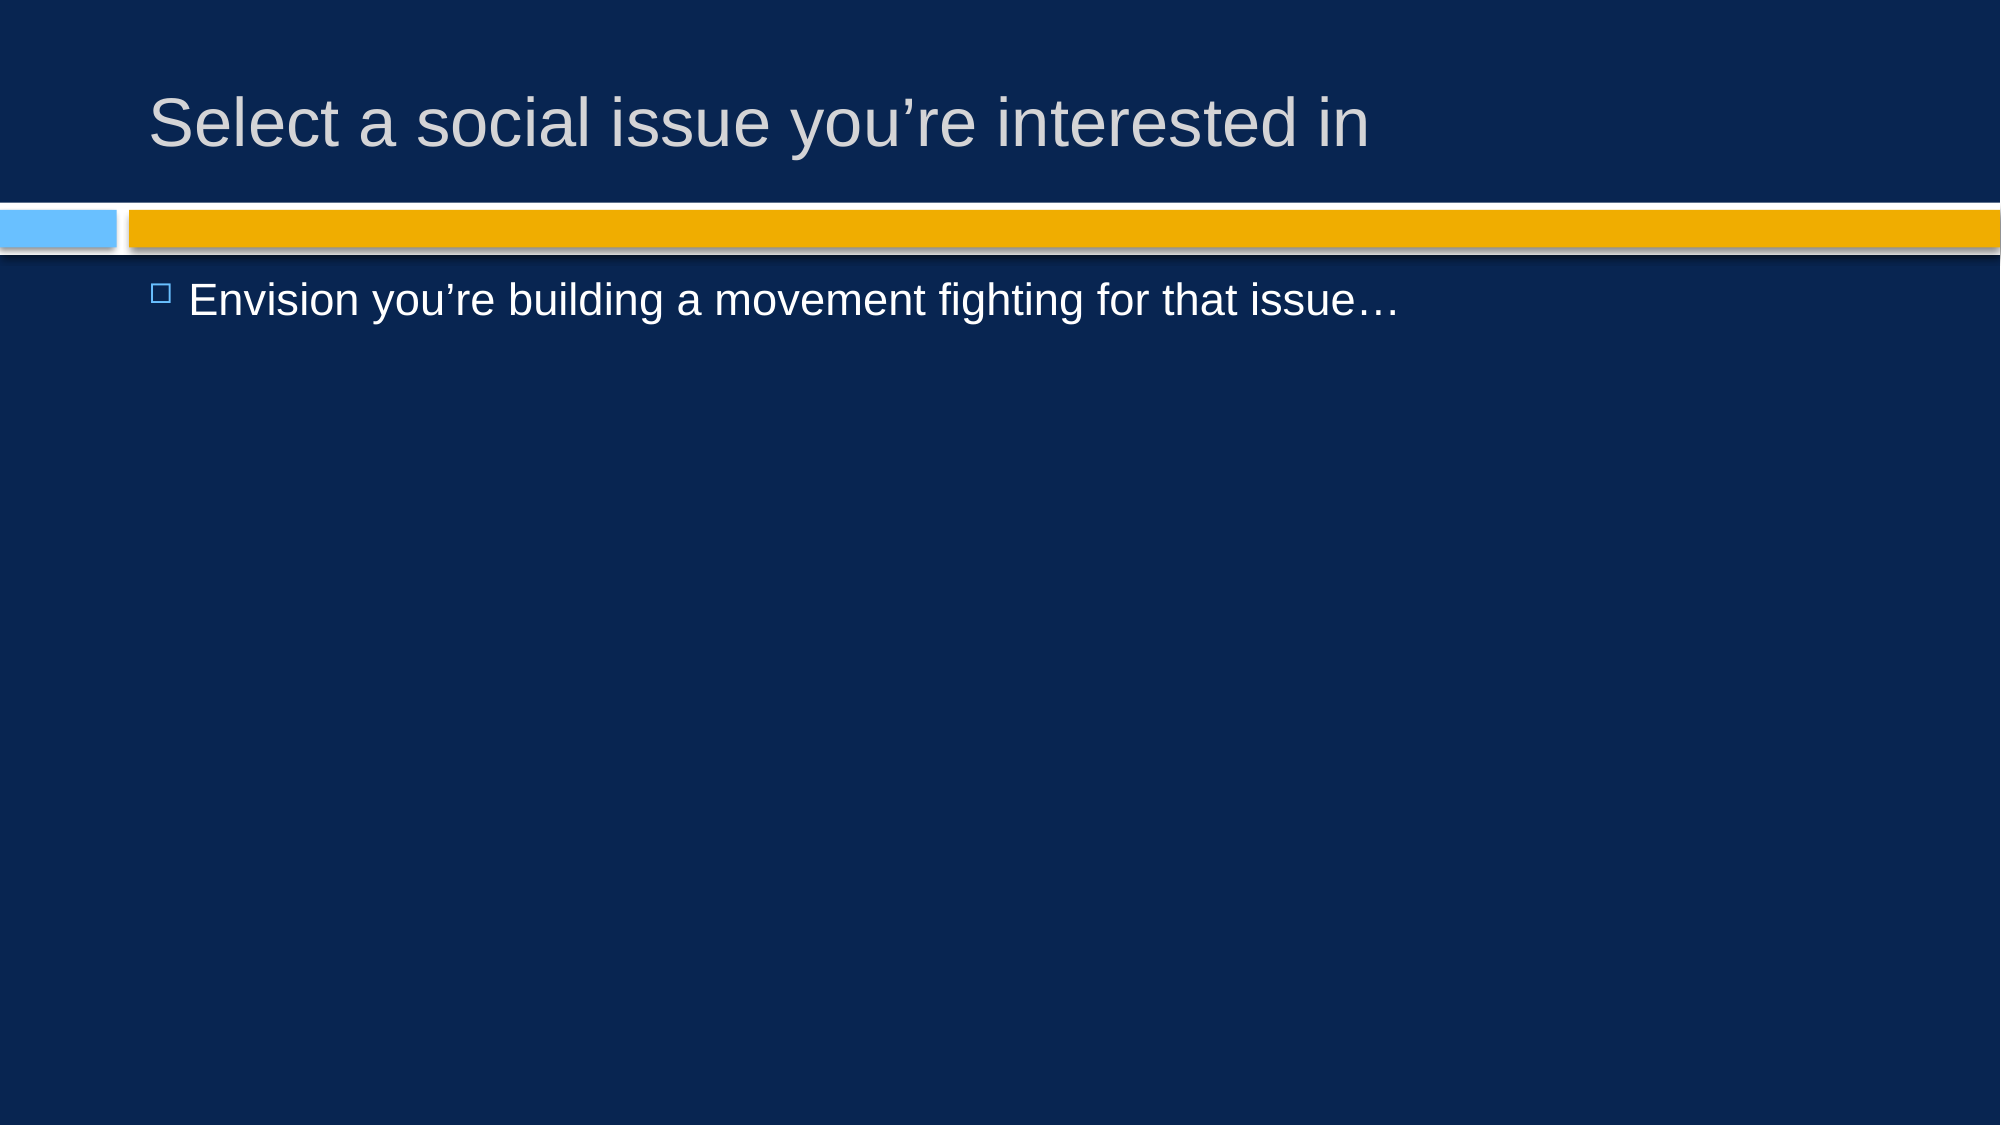

# Select a social issue you’re interested in
Envision you’re building a movement fighting for that issue…